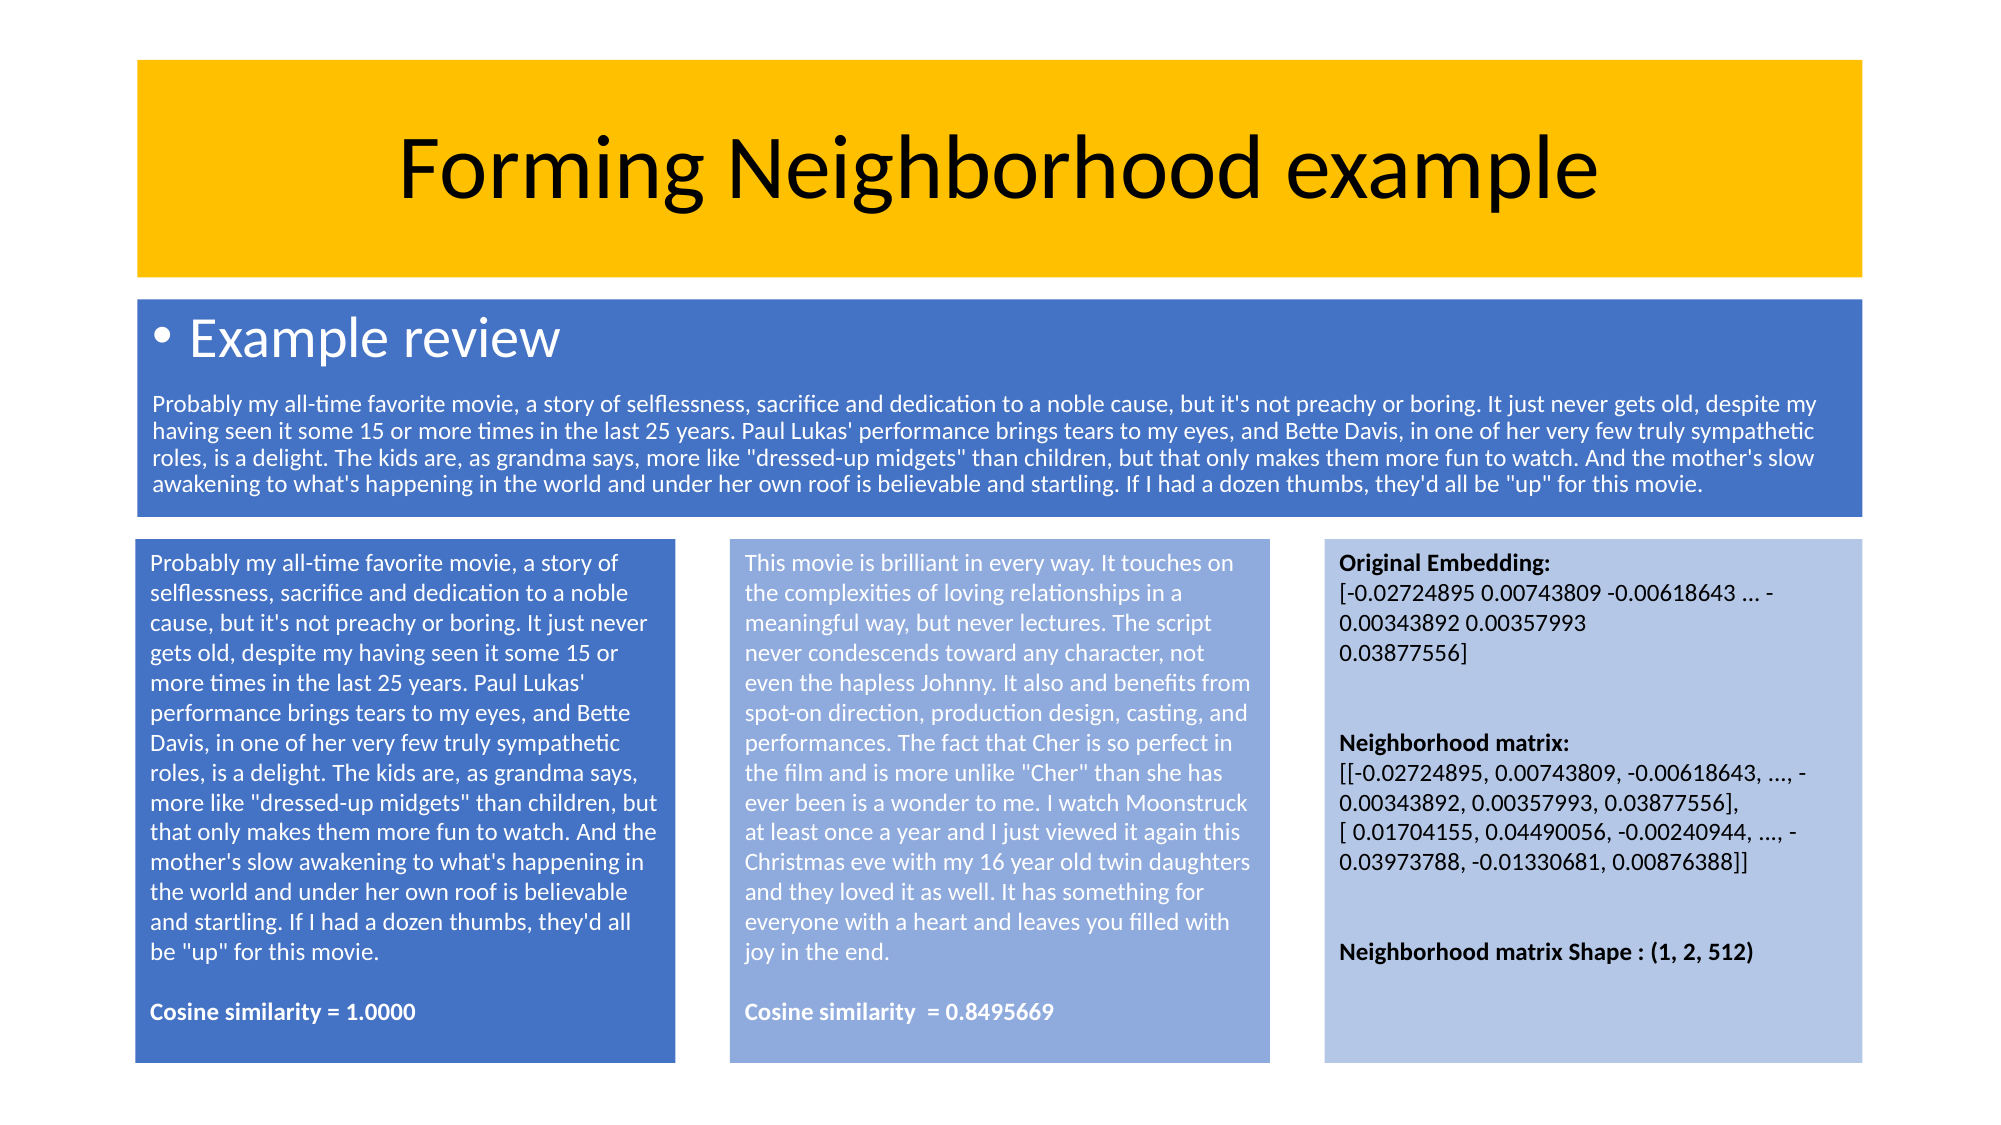

# Forming Neighborhood example
Example review
Probably my all-time favorite movie, a story of selflessness, sacrifice and dedication to a noble cause, but it's not preachy or boring. It just never gets old, despite my having seen it some 15 or more times in the last 25 years. Paul Lukas' performance brings tears to my eyes, and Bette Davis, in one of her very few truly sympathetic roles, is a delight. The kids are, as grandma says, more like "dressed-up midgets" than children, but that only makes them more fun to watch. And the mother's slow awakening to what's happening in the world and under her own roof is believable and startling. If I had a dozen thumbs, they'd all be "up" for this movie.
Probably my all-time favorite movie, a story of selflessness, sacrifice and dedication to a noble cause, but it's not preachy or boring. It just never gets old, despite my having seen it some 15 or more times in the last 25 years. Paul Lukas' performance brings tears to my eyes, and Bette Davis, in one of her very few truly sympathetic roles, is a delight. The kids are, as grandma says, more like "dressed-up midgets" than children, but that only makes them more fun to watch. And the mother's slow awakening to what's happening in the world and under her own roof is believable and startling. If I had a dozen thumbs, they'd all be "up" for this movie.

Cosine similarity = 1.0000

This movie is brilliant in every way. It touches on the complexities of loving relationships in a meaningful way, but never lectures. The script never condescends toward any character, not even the hapless Johnny. It also and benefits from spot-on direction, production design, casting, and performances. The fact that Cher is so perfect in
the film and is more unlike "Cher" than she has ever been is a wonder to me. I watch Moonstruck at least once a year and I just viewed it again this Christmas eve with my 16 year old twin daughters and they loved it as well. It has something for everyone with a heart and leaves you filled with joy in the end.

Cosine similarity  = 0.8495669

Original Embedding:
[-0.02724895 0.00743809 -0.00618643 ... -0.00343892 0.00357993
0.03877556]

Neighborhood matrix:
[[-0.02724895, 0.00743809, -0.00618643, ..., -0.00343892, 0.00357993, 0.03877556],
[ 0.01704155, 0.04490056, -0.00240944, ..., -0.03973788, -0.01330681, 0.00876388]]

Neighborhood matrix Shape : (1, 2, 512)